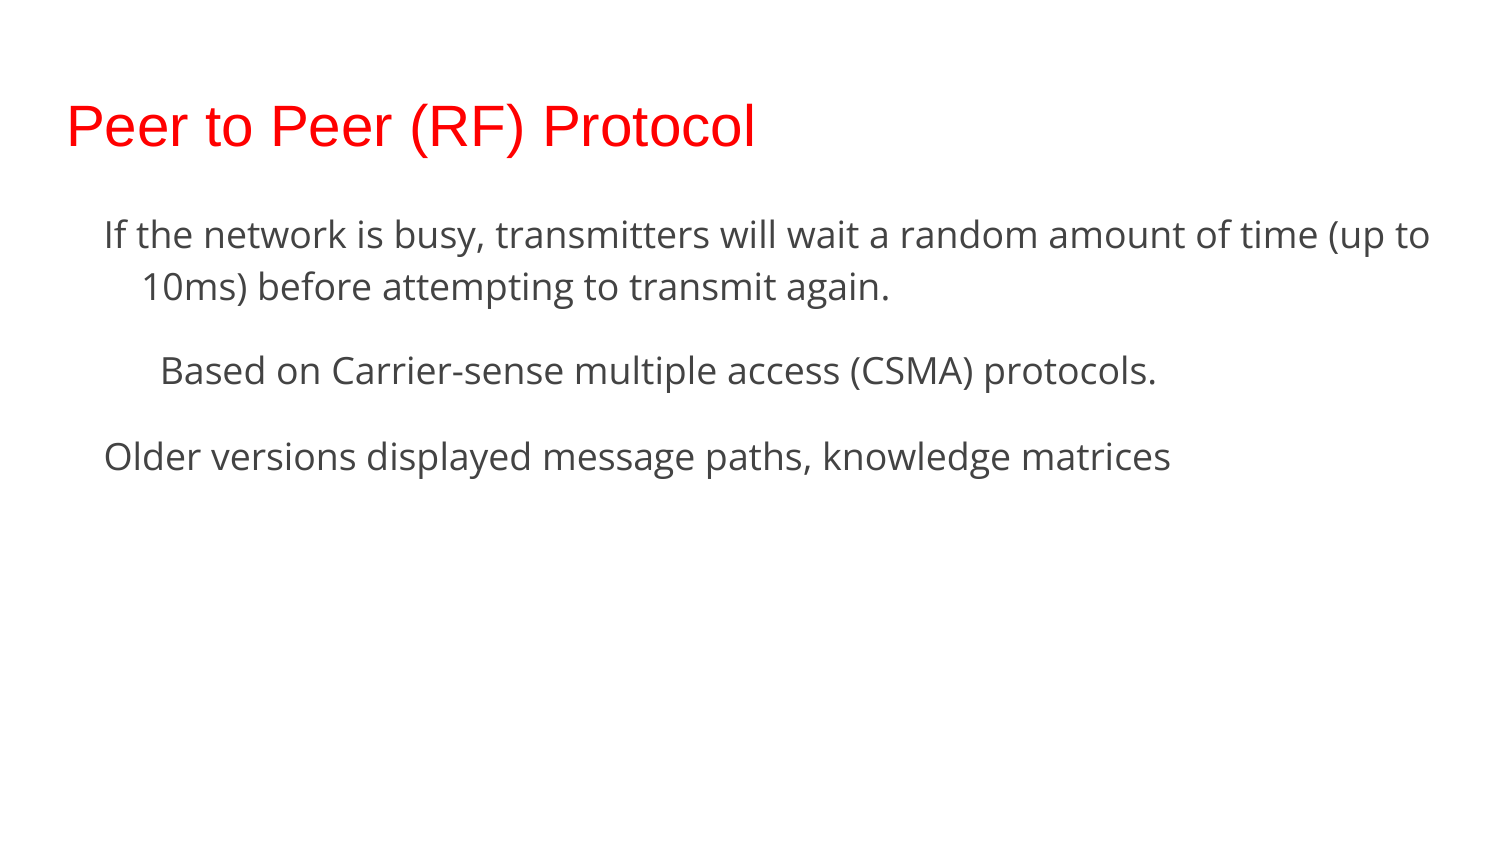

# Peer to Peer (RF) Protocol
If the network is busy, transmitters will wait a random amount of time (up to 10ms) before attempting to transmit again.
Based on Carrier-sense multiple access (CSMA) protocols.
Older versions displayed message paths, knowledge matrices